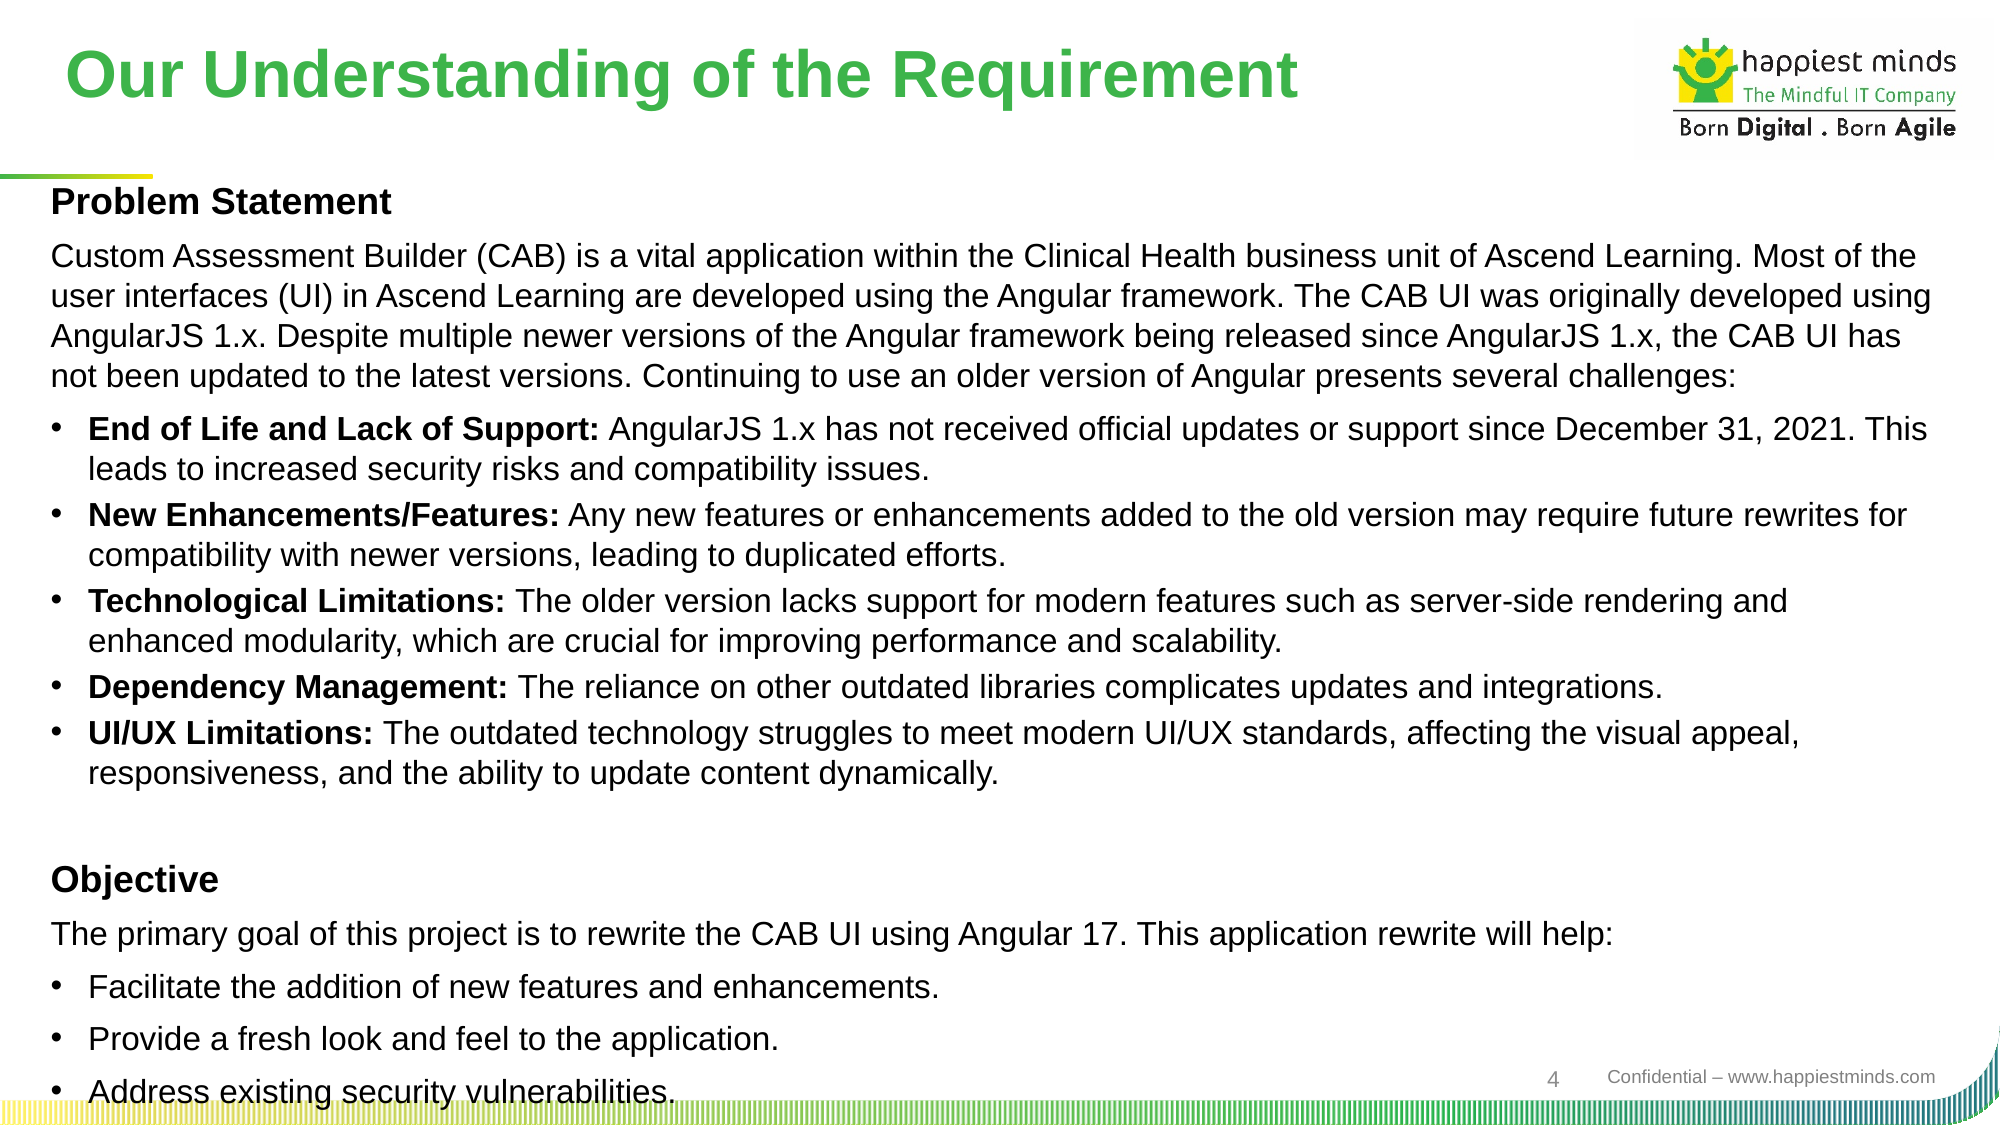

Our Understanding of the Requirement
Problem Statement
Custom Assessment Builder (CAB) is a vital application within the Clinical Health business unit of Ascend Learning. Most of the user interfaces (UI) in Ascend Learning are developed using the Angular framework. The CAB UI was originally developed using AngularJS 1.x. Despite multiple newer versions of the Angular framework being released since AngularJS 1.x, the CAB UI has not been updated to the latest versions. Continuing to use an older version of Angular presents several challenges:
End of Life and Lack of Support: AngularJS 1.x has not received official updates or support since December 31, 2021. This leads to increased security risks and compatibility issues.
New Enhancements/Features: Any new features or enhancements added to the old version may require future rewrites for compatibility with newer versions, leading to duplicated efforts.
Technological Limitations: The older version lacks support for modern features such as server-side rendering and enhanced modularity, which are crucial for improving performance and scalability.
Dependency Management: The reliance on other outdated libraries complicates updates and integrations.
UI/UX Limitations: The outdated technology struggles to meet modern UI/UX standards, affecting the visual appeal, responsiveness, and the ability to update content dynamically.

Objective
The primary goal of this project is to rewrite the CAB UI using Angular 17. This application rewrite will help:
Facilitate the addition of new features and enhancements.
Provide a fresh look and feel to the application.
Address existing security vulnerabilities.
4